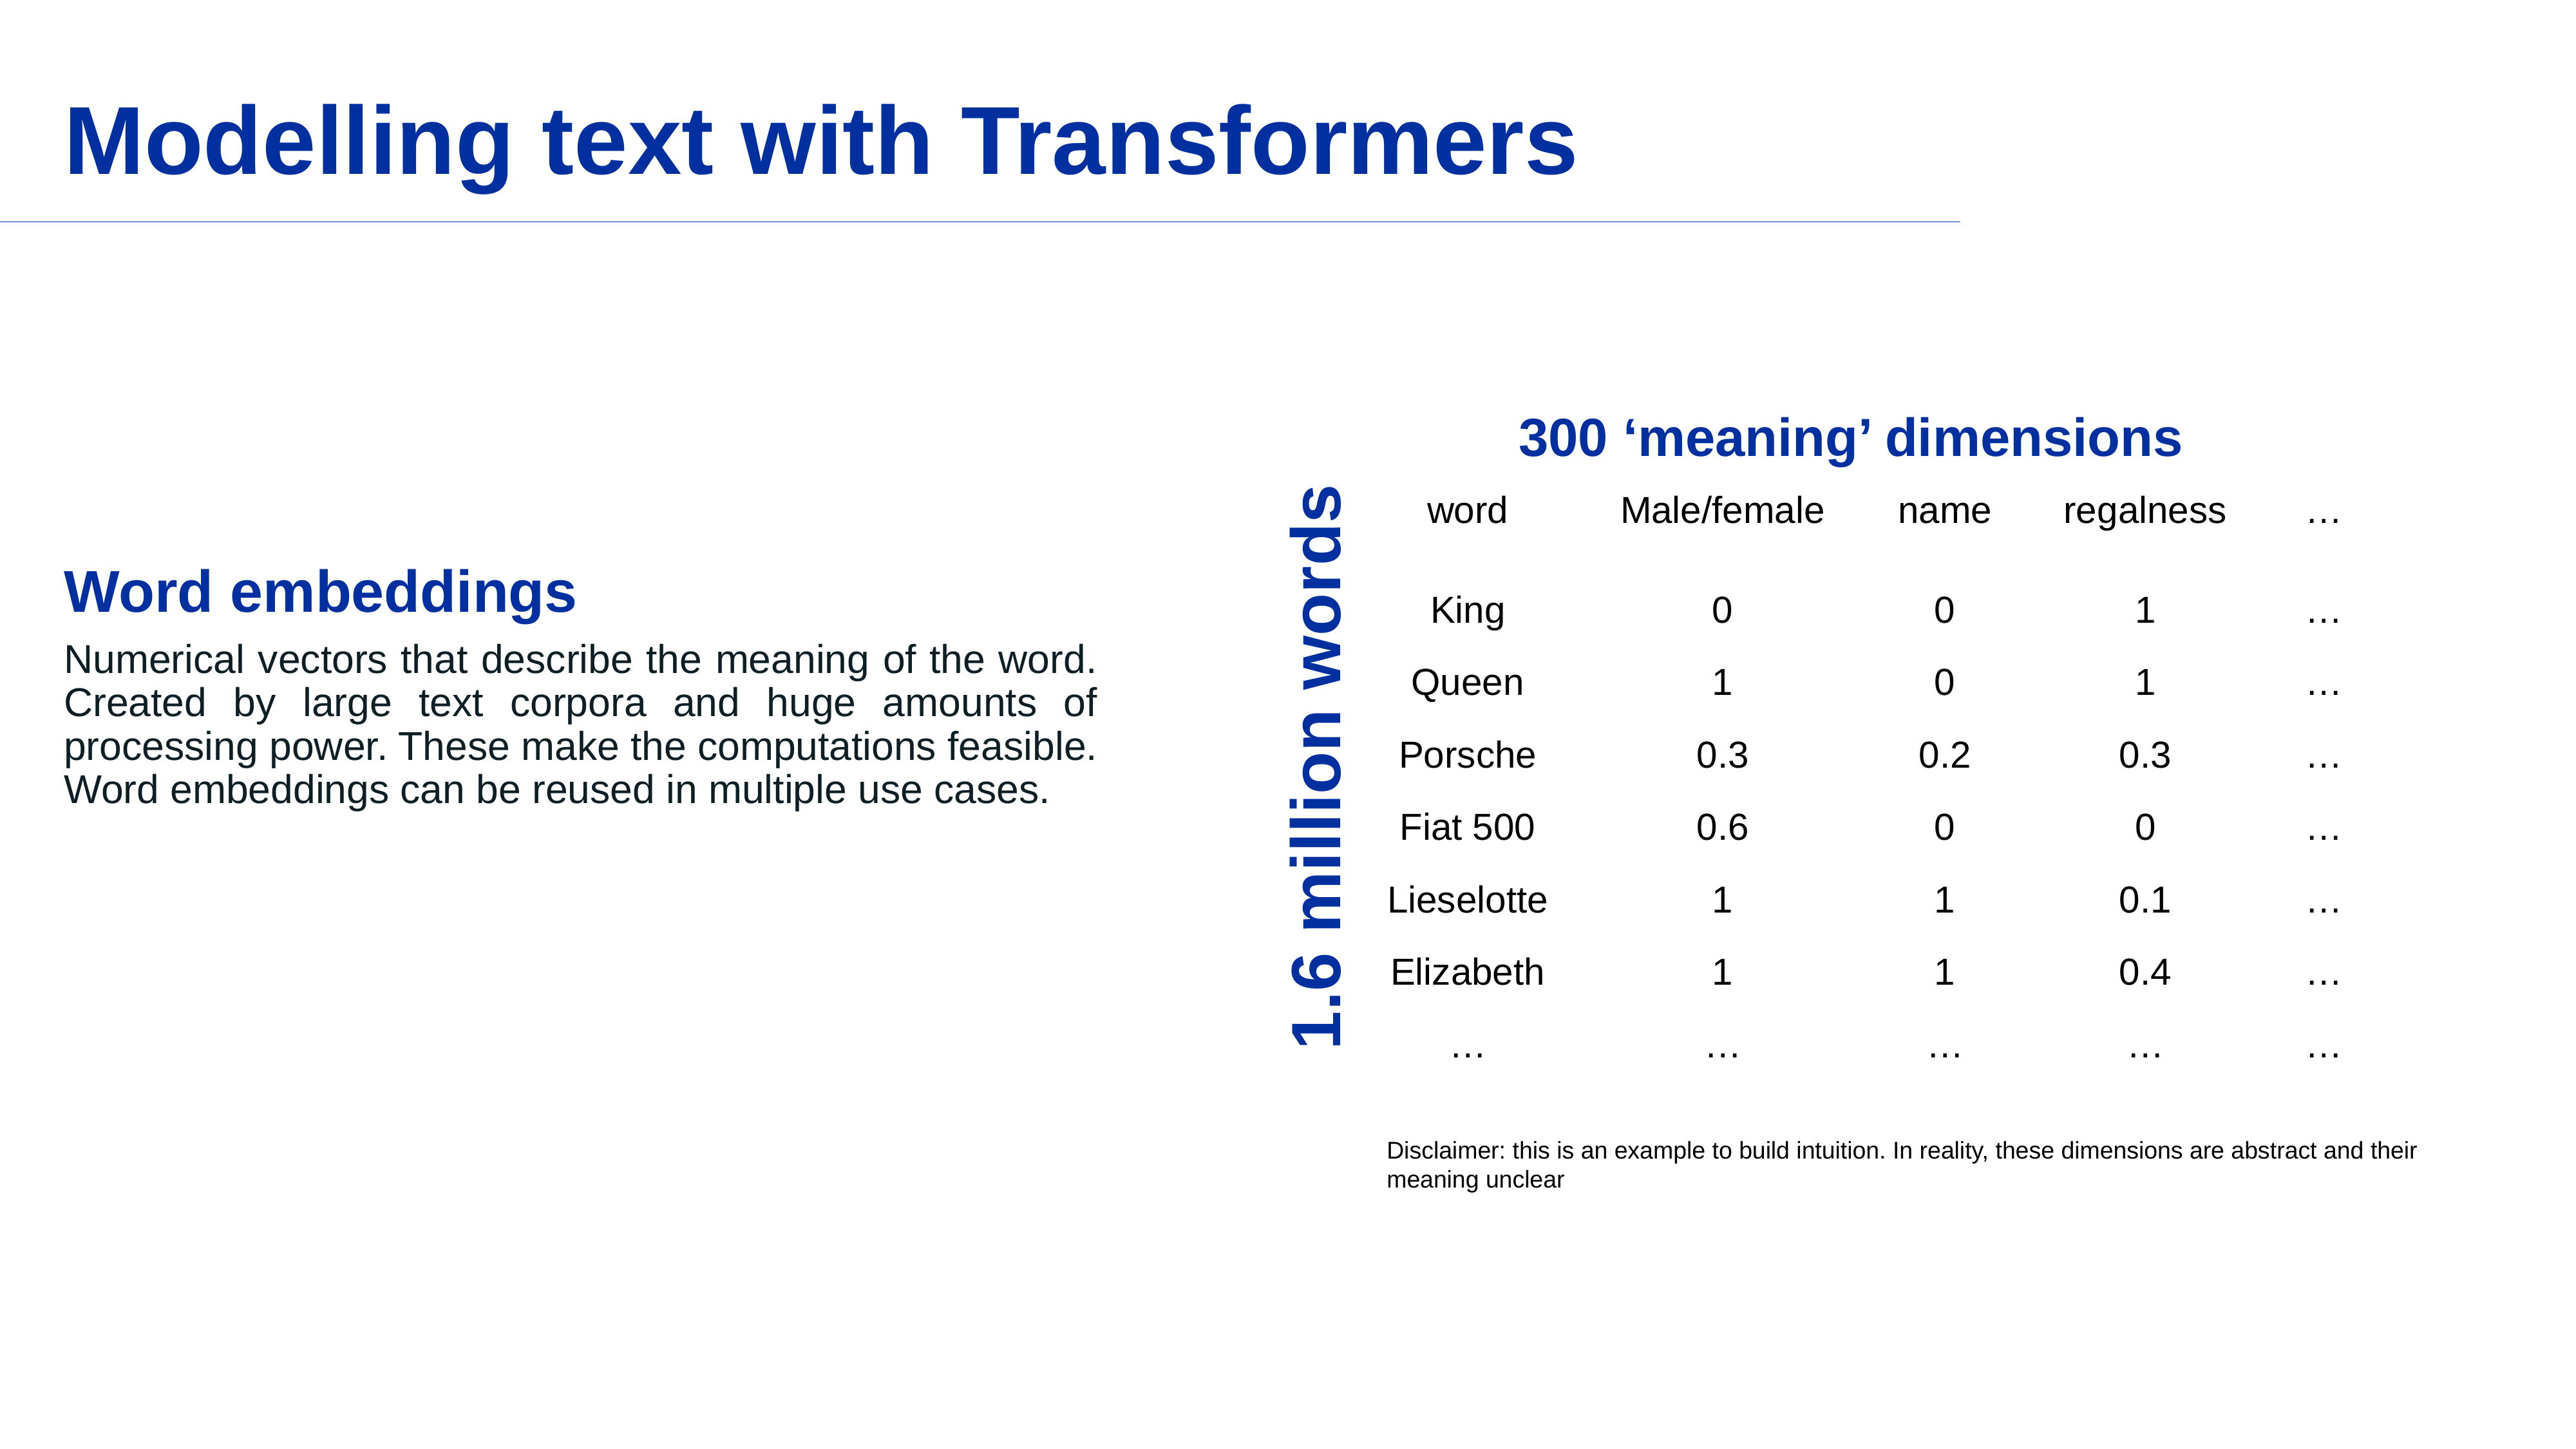

# Modelling text with Transformers
300 ‘meaning’ dimensions
| word | Male/female | name | regalness | … |
| --- | --- | --- | --- | --- |
| King | 0 | 0 | 1 | … |
| Queen | 1 | 0 | 1 | … |
| Porsche | 0.3 | 0.2 | 0.3 | … |
| Fiat 500 | 0.6 | 0 | 0 | … |
| Lieselotte | 1 | 1 | 0.1 | … |
| Elizabeth | 1 | 1 | 0.4 | … |
| … | … | … | … | … |
Word embeddings
Numerical vectors that describe the meaning of the word. Created by large text corpora and huge amounts of processing power. These make the computations feasible. Word embeddings can be reused in multiple use cases.
1.6 million words
Disclaimer: this is an example to build intuition. In reality, these dimensions are abstract and their meaning unclear